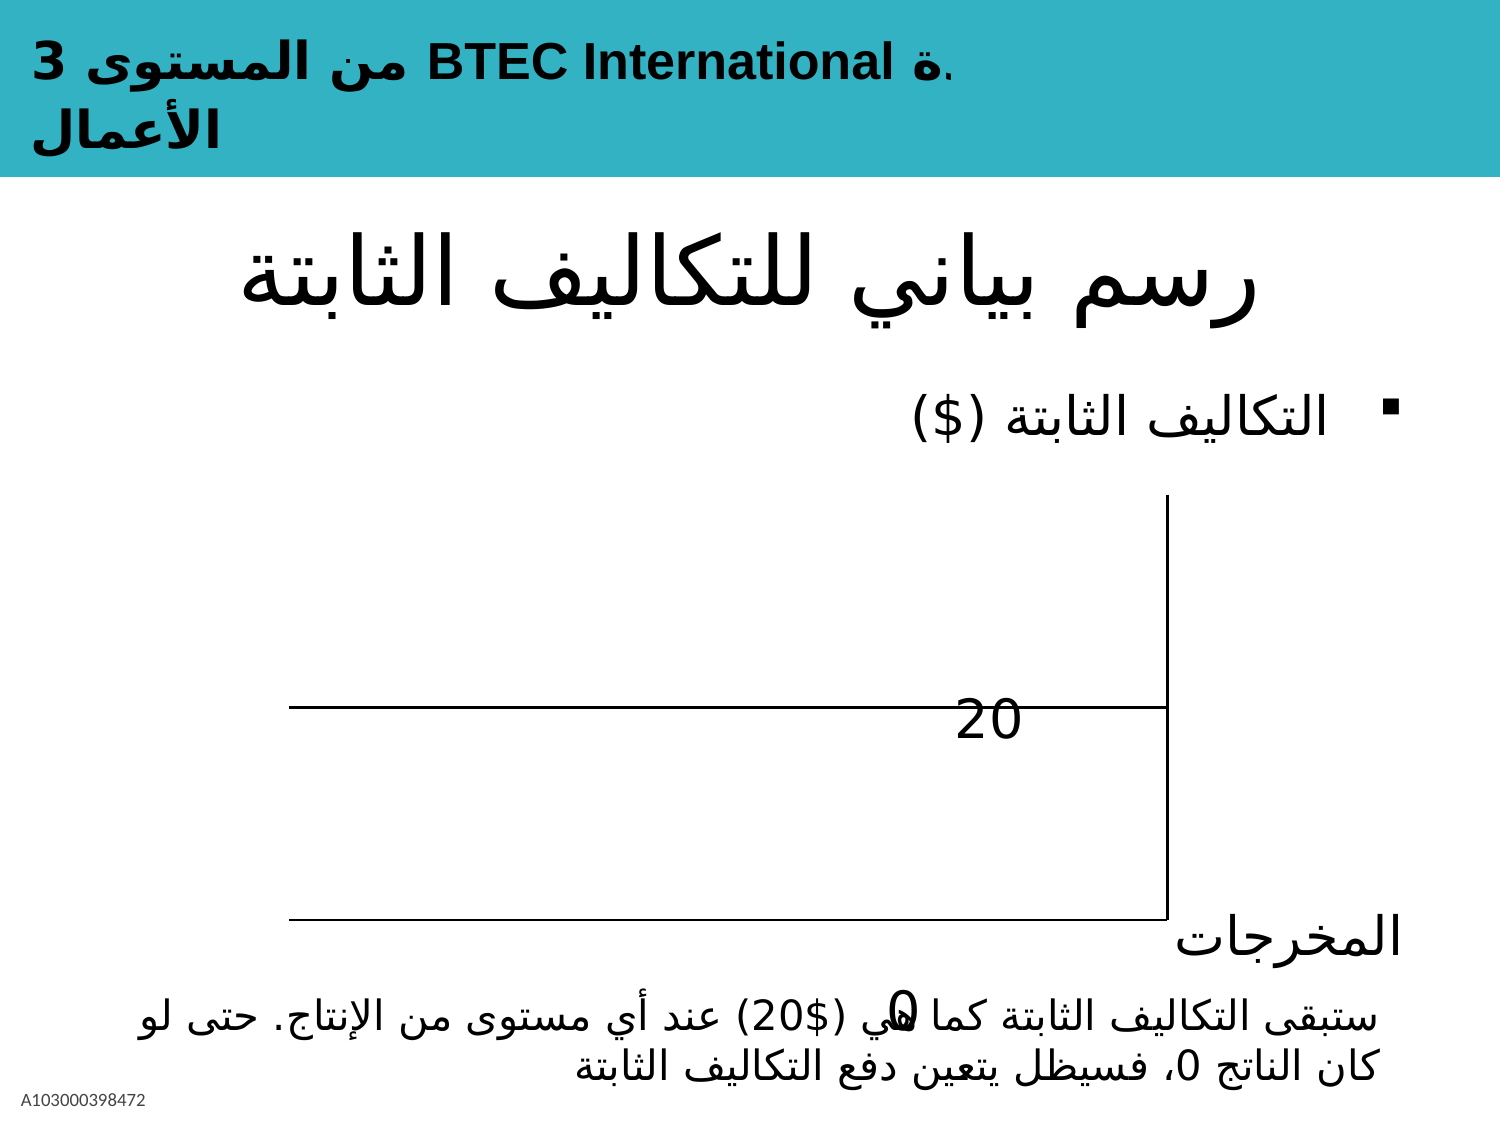

# رسم بياني للتكاليف الثابتة
 التكاليف الثابتة ($)

                      20

                                                                            المخرجات
                            0
ستبقى التكاليف الثابتة كما هي ($20) عند أي مستوى من الإنتاج. حتى لو كان الناتج 0، فسيظل يتعين دفع التكاليف الثابتة
A103000398472